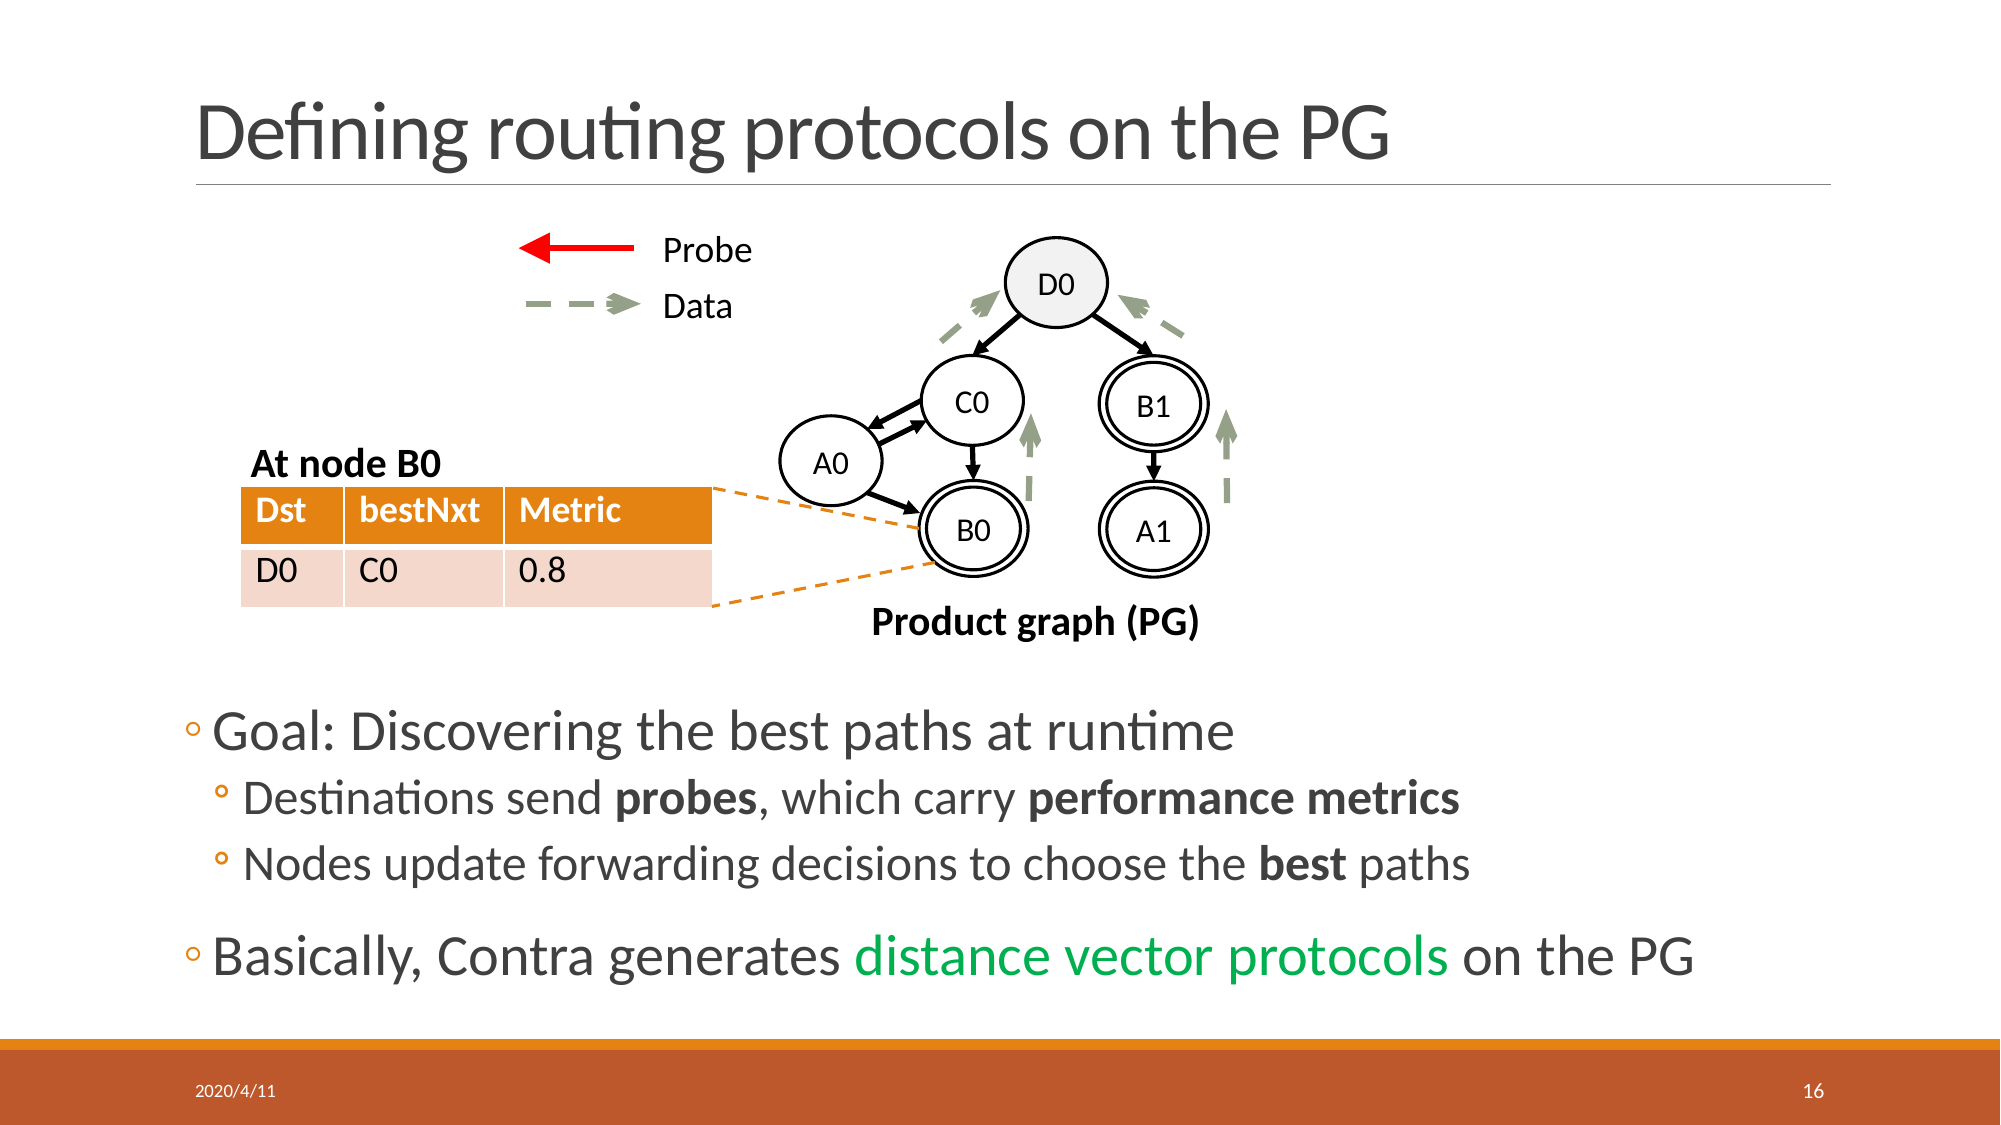

# Defining routing protocols on the PG
Probe
D0
Data
C0
B1

A0
At node B0
B0

A1

| Dst | bestNxt | Metric |
| --- | --- | --- |
| D0 | C0 | 0.8 |
Product graph (PG)
Goal: Discovering the best paths at runtime
Destinations send probes, which carry performance metrics
Nodes update forwarding decisions to choose the best paths
Basically, Contra generates distance vector protocols on the PG
2020/4/11
16